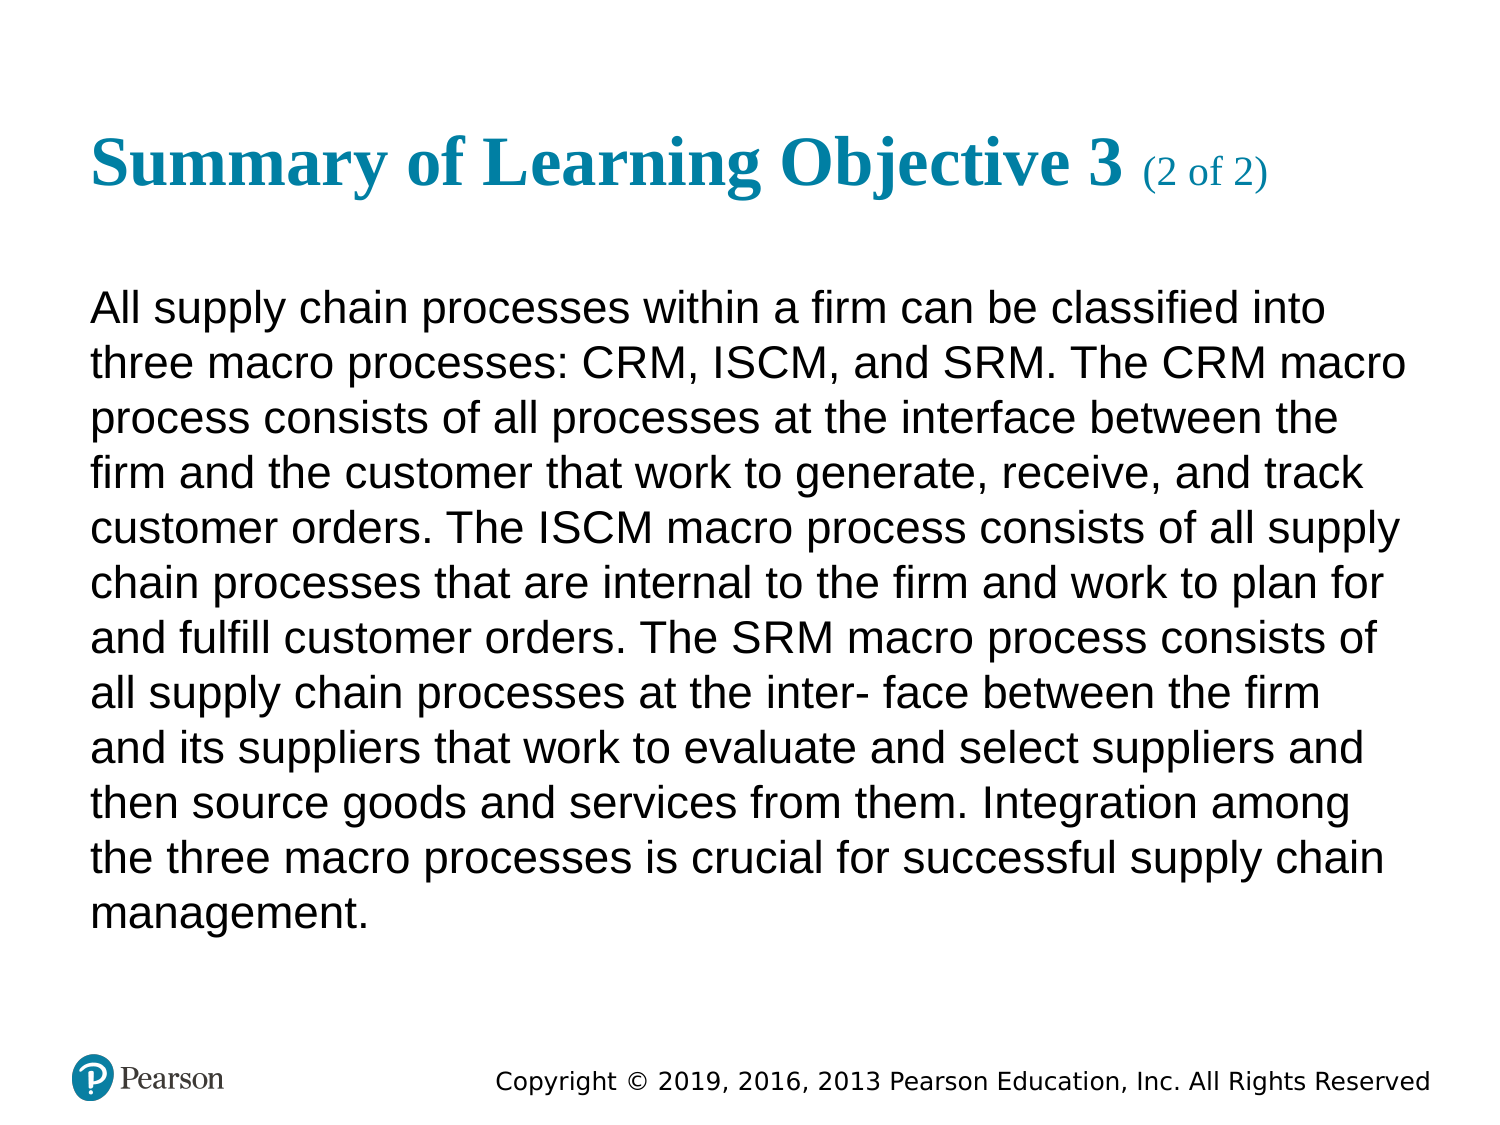

# Summary of Learning Objective 3 (2 of 2)
All supply chain processes within a firm can be classified into three macro processes: C R M, I S C M, and S R M. The C R M macro process consists of all processes at the interface between the firm and the customer that work to generate, receive, and track customer orders. The I S C M macro process consists of all supply chain processes that are internal to the firm and work to plan for and fulfill customer orders. The S R M macro process consists of all supply chain processes at the inter- face between the firm and its suppliers that work to evaluate and select suppliers and then source goods and services from them. Integration among the three macro processes is crucial for successful supply chain management.